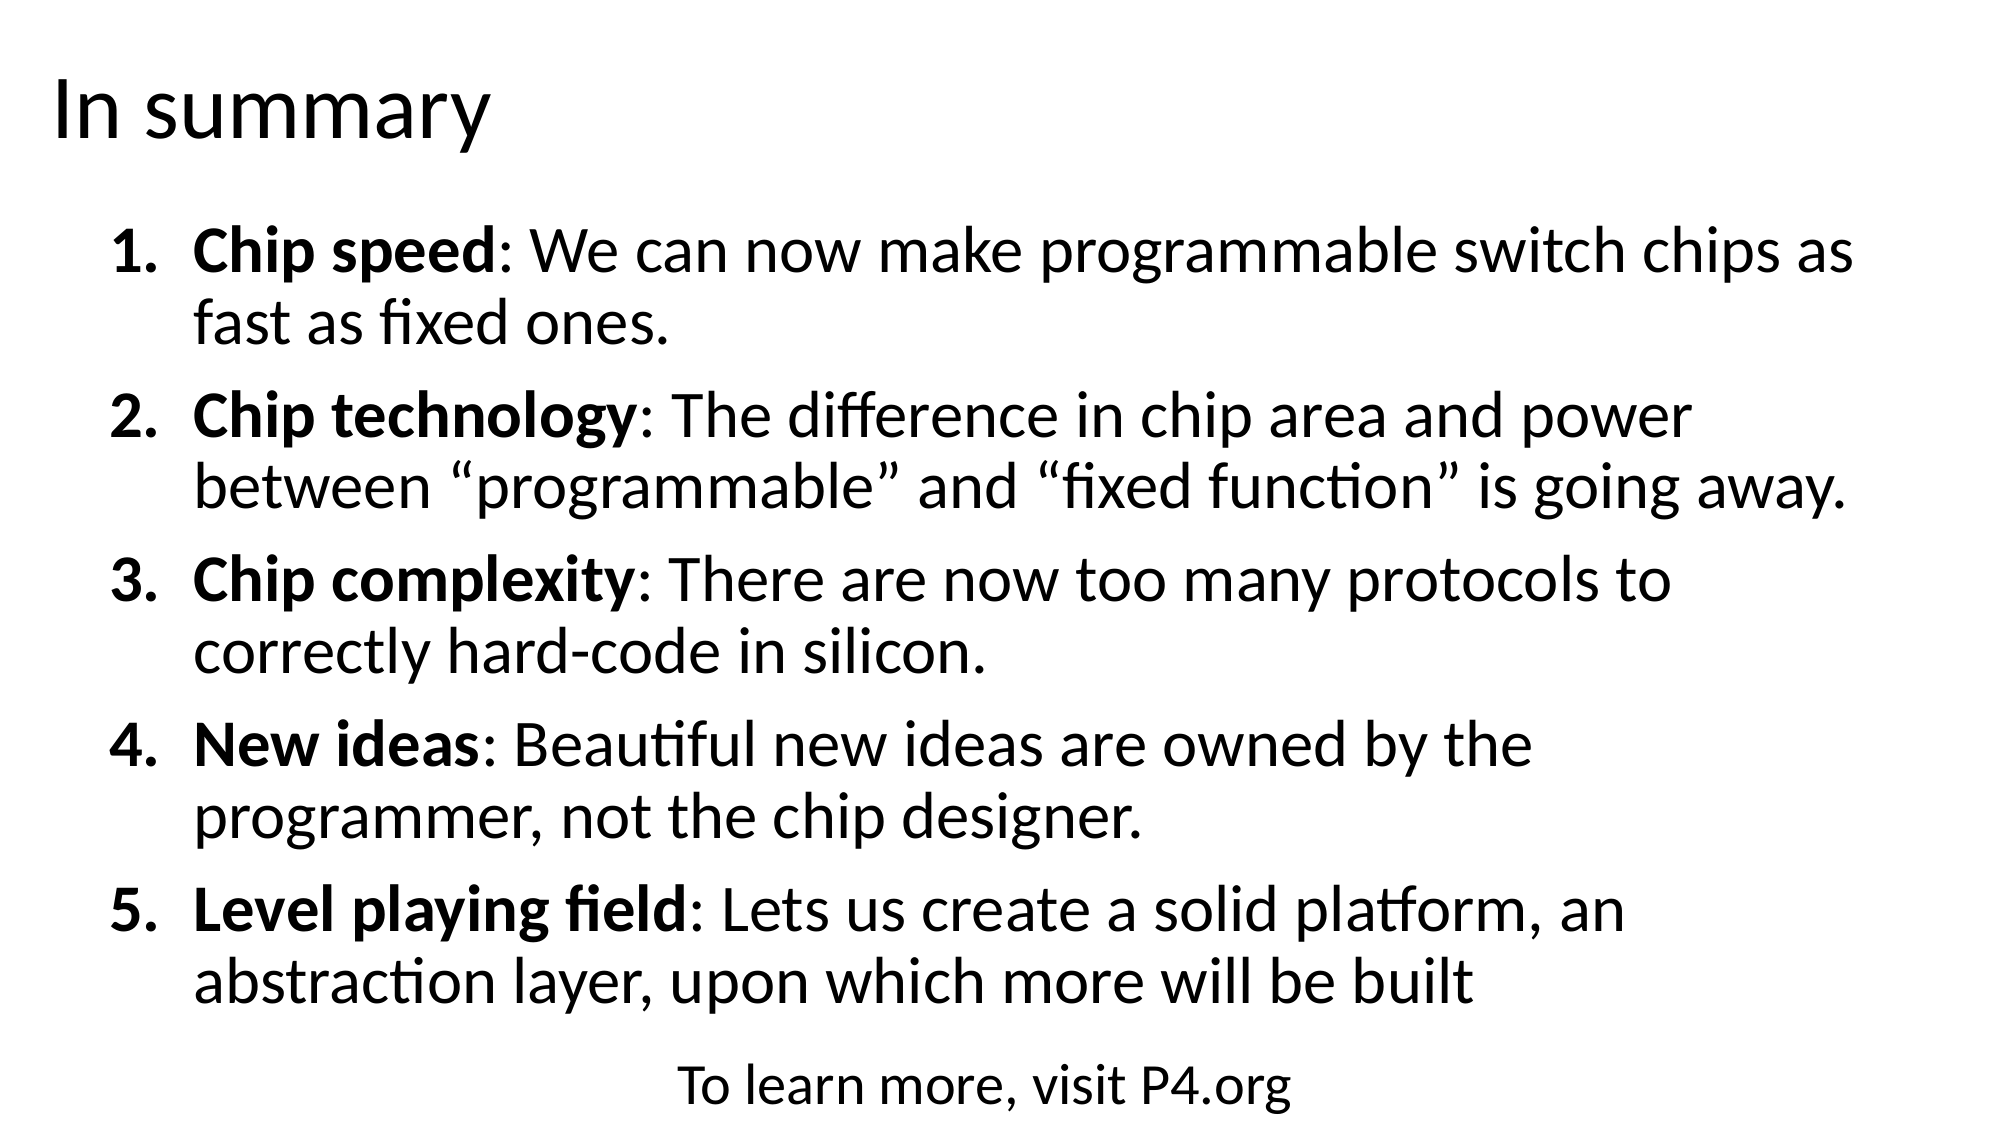

# In summary
Chip speed: We can now make programmable switch chips as fast as fixed ones.
Chip technology: The difference in chip area and power between “programmable” and “fixed function” is going away.
Chip complexity: There are now too many protocols to correctly hard-code in silicon.
New ideas: Beautiful new ideas are owned by the programmer, not the chip designer.
Level playing field: Lets us create a solid platform, an abstraction layer, upon which more will be built

To learn more, visit P4.org